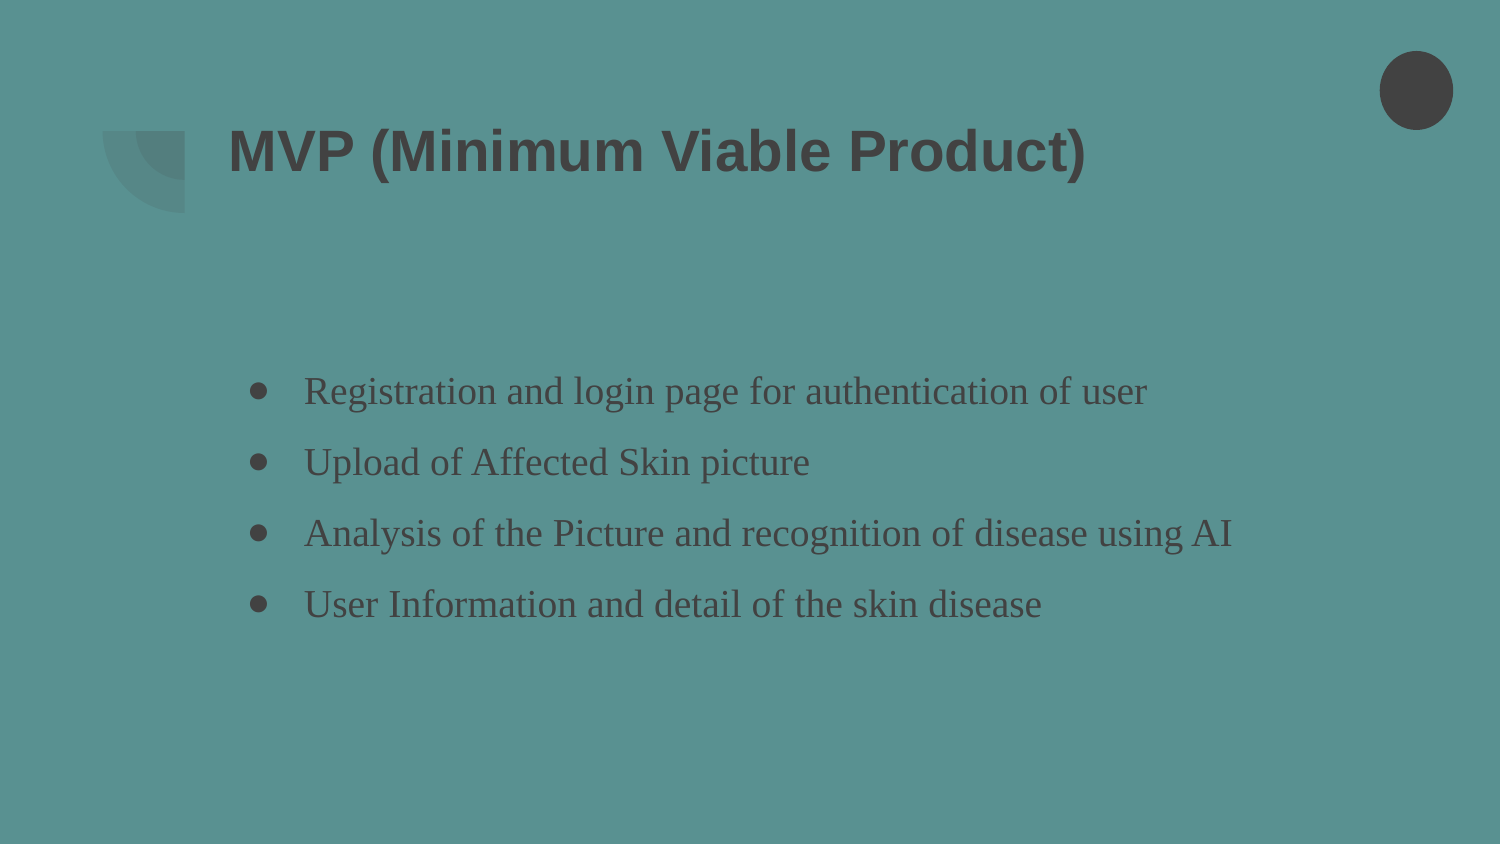

# MVP (Minimum Viable Product)
Registration and login page for authentication of user
Upload of Affected Skin picture
Analysis of the Picture and recognition of disease using AI
User Information and detail of the skin disease